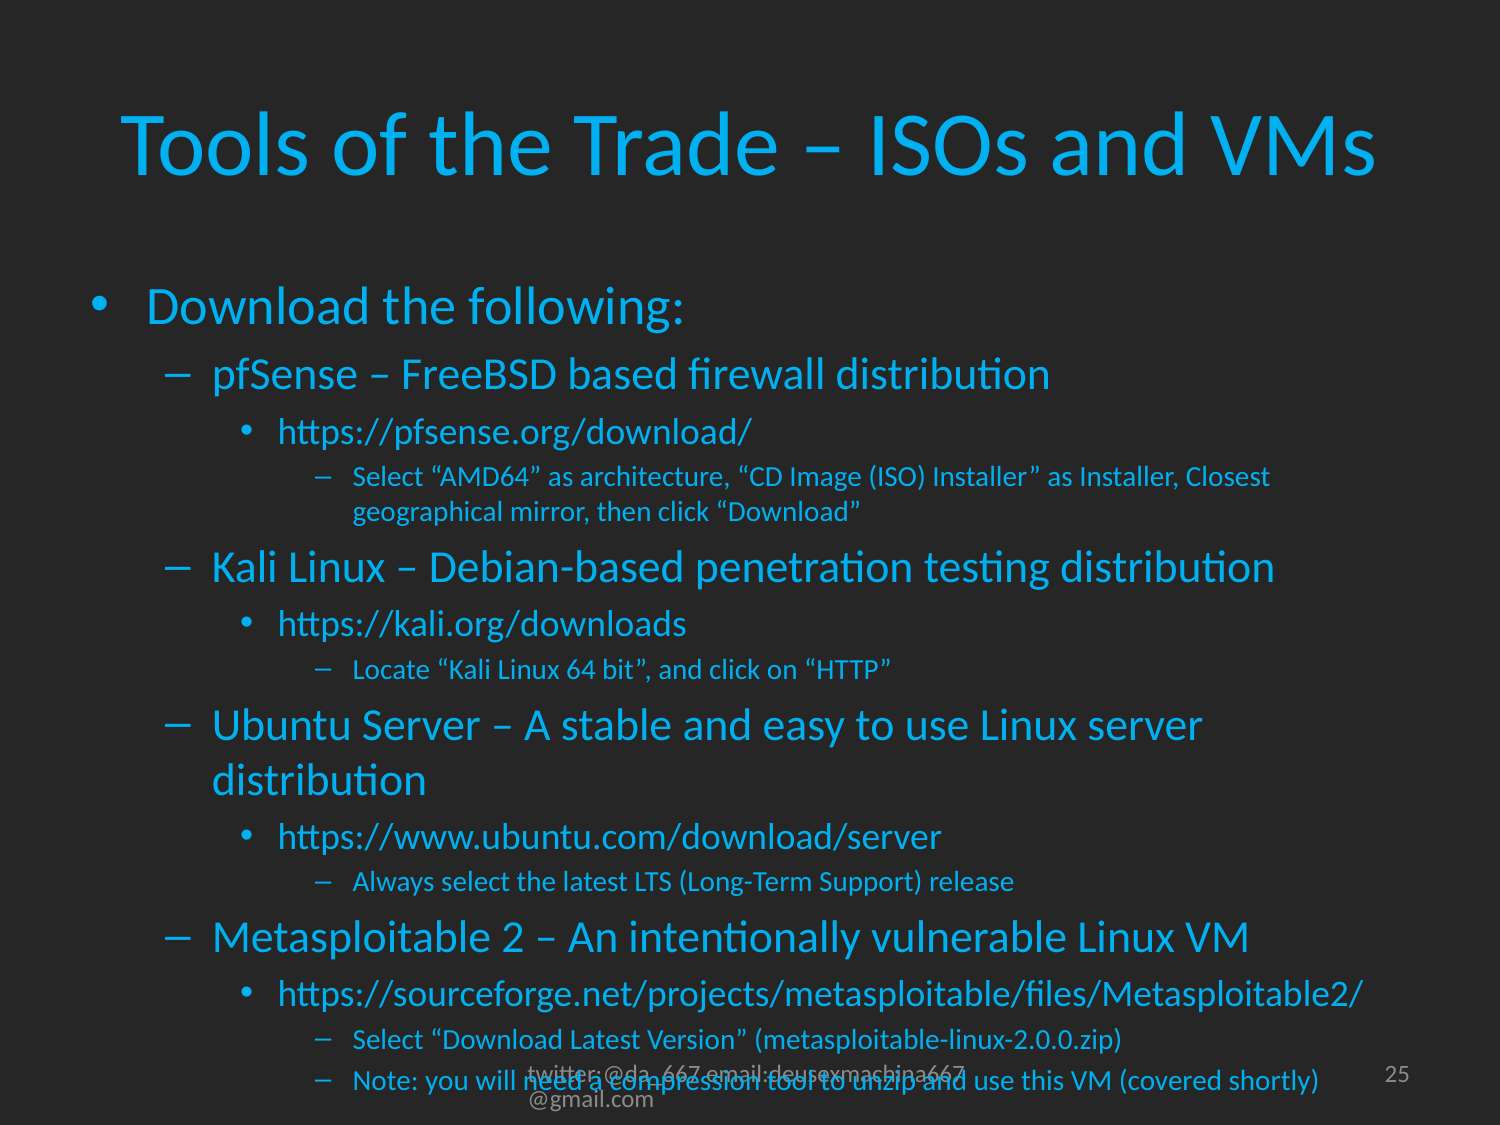

# Tools of the Trade – ISOs and VMs
Download the following:
pfSense – FreeBSD based firewall distribution
https://pfsense.org/download/
Select “AMD64” as architecture, “CD Image (ISO) Installer” as Installer, Closest geographical mirror, then click “Download”
Kali Linux – Debian-based penetration testing distribution
https://kali.org/downloads
Locate “Kali Linux 64 bit”, and click on “HTTP”
Ubuntu Server – A stable and easy to use Linux server distribution
https://www.ubuntu.com/download/server
Always select the latest LTS (Long-Term Support) release
Metasploitable 2 – An intentionally vulnerable Linux VM
https://sourceforge.net/projects/metasploitable/files/Metasploitable2/
Select “Download Latest Version” (metasploitable-linux-2.0.0.zip)
Note: you will need a compression tool to unzip and use this VM (covered shortly)

twitter:@da_667 email:deusexmachina667@gmail.com
25